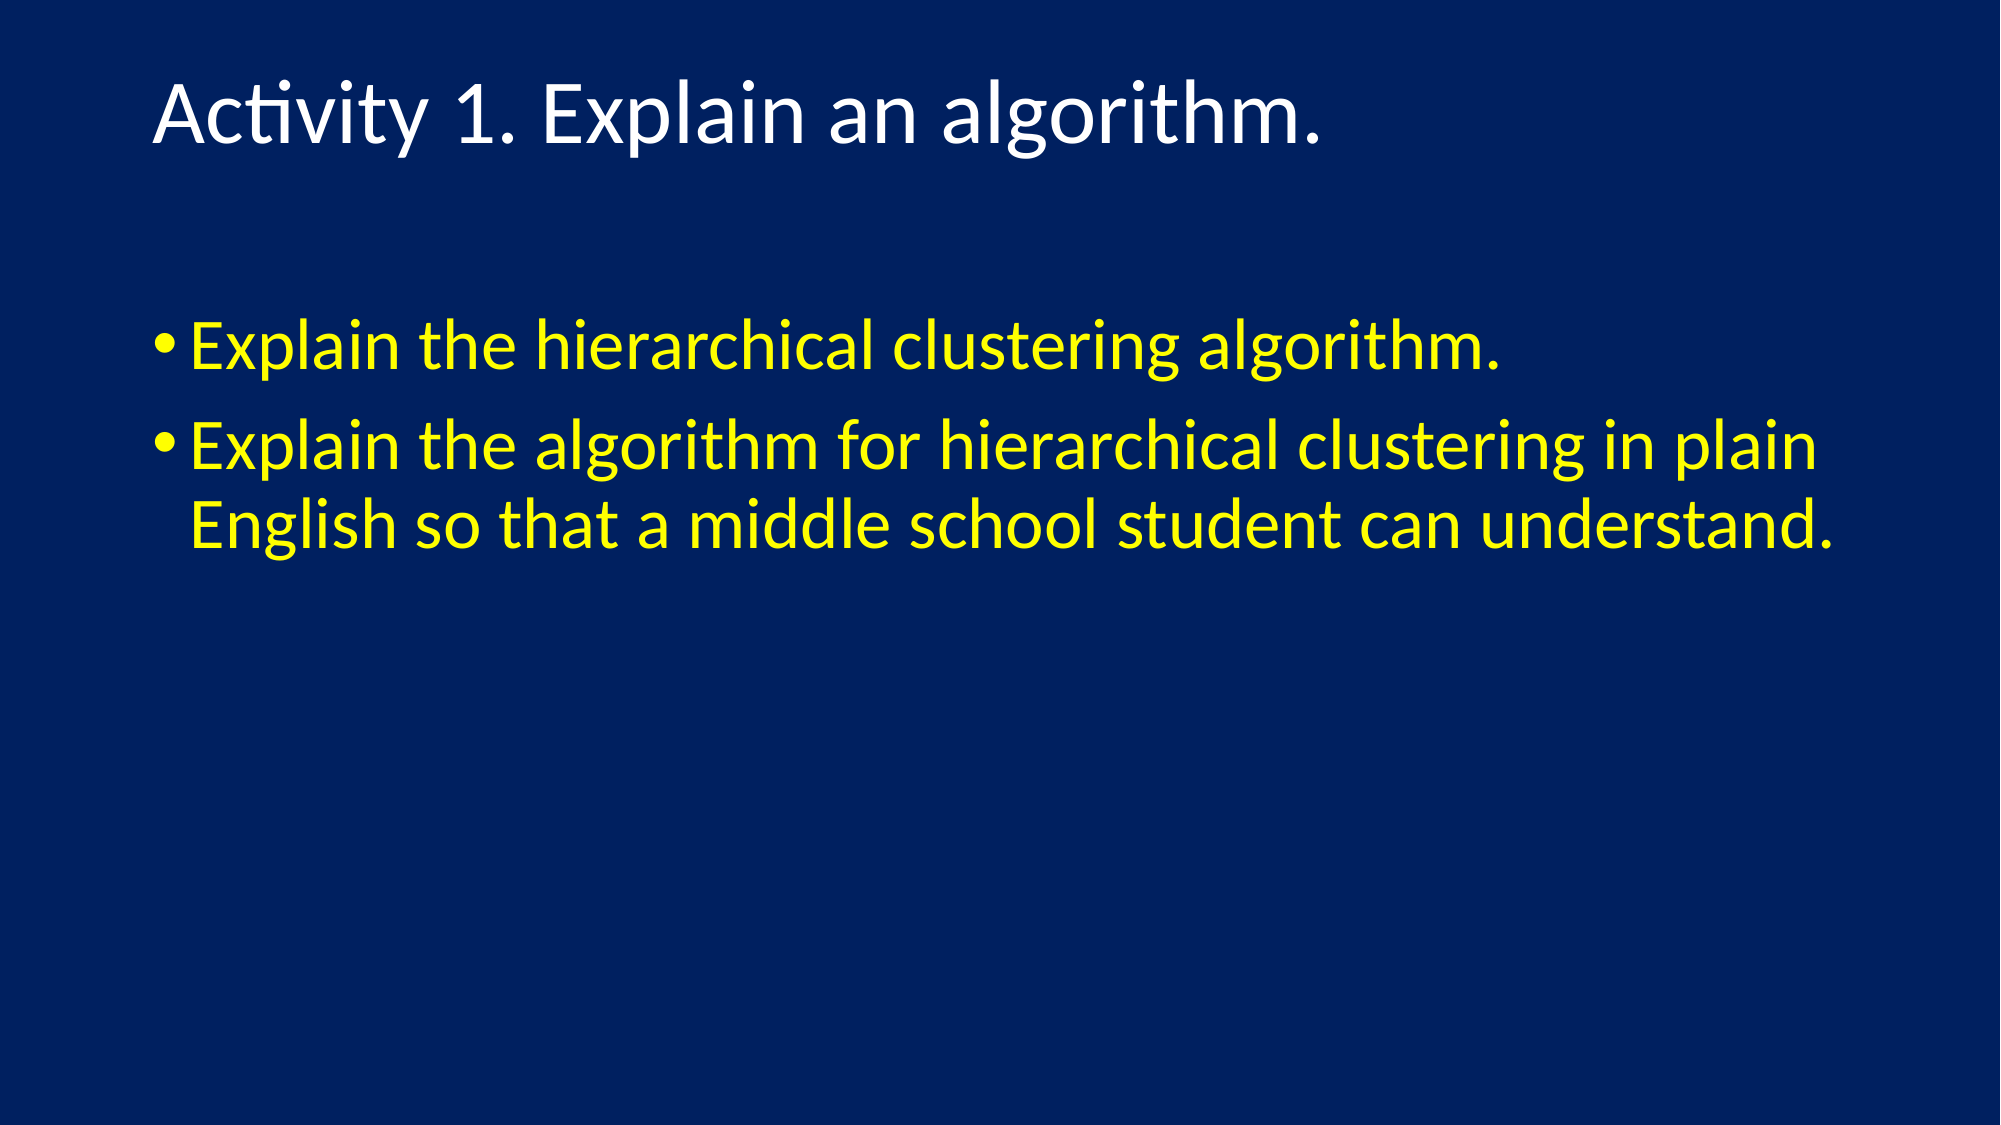

# Activity 1. Explain an algorithm.
Explain the hierarchical clustering algorithm.
Explain the algorithm for hierarchical clustering in plain English so that a middle school student can understand.